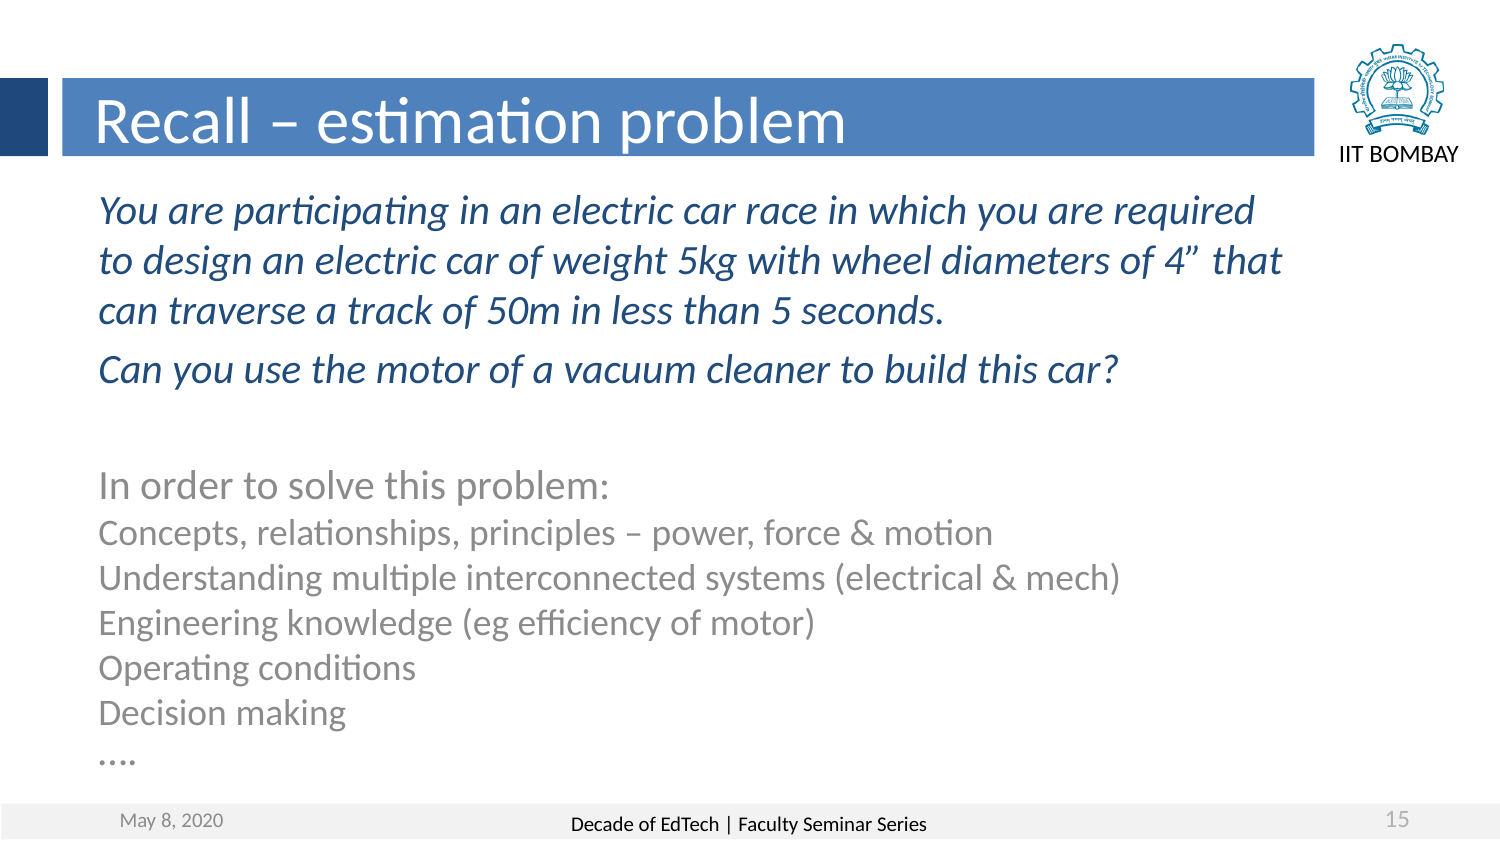

Recall – estimation problem
You are participating in an electric car race in which you are required to design an electric car of weight 5kg with wheel diameters of 4” that can traverse a track of 50m in less than 5 seconds.
Can you use the motor of a vacuum cleaner to build this car?

In order to solve this problem:
Concepts, relationships, principles – power, force & motion
Understanding multiple interconnected systems (electrical & mech)
Engineering knowledge (eg efficiency of motor)
Operating conditions
Decision making
….
May 8, 2020
15